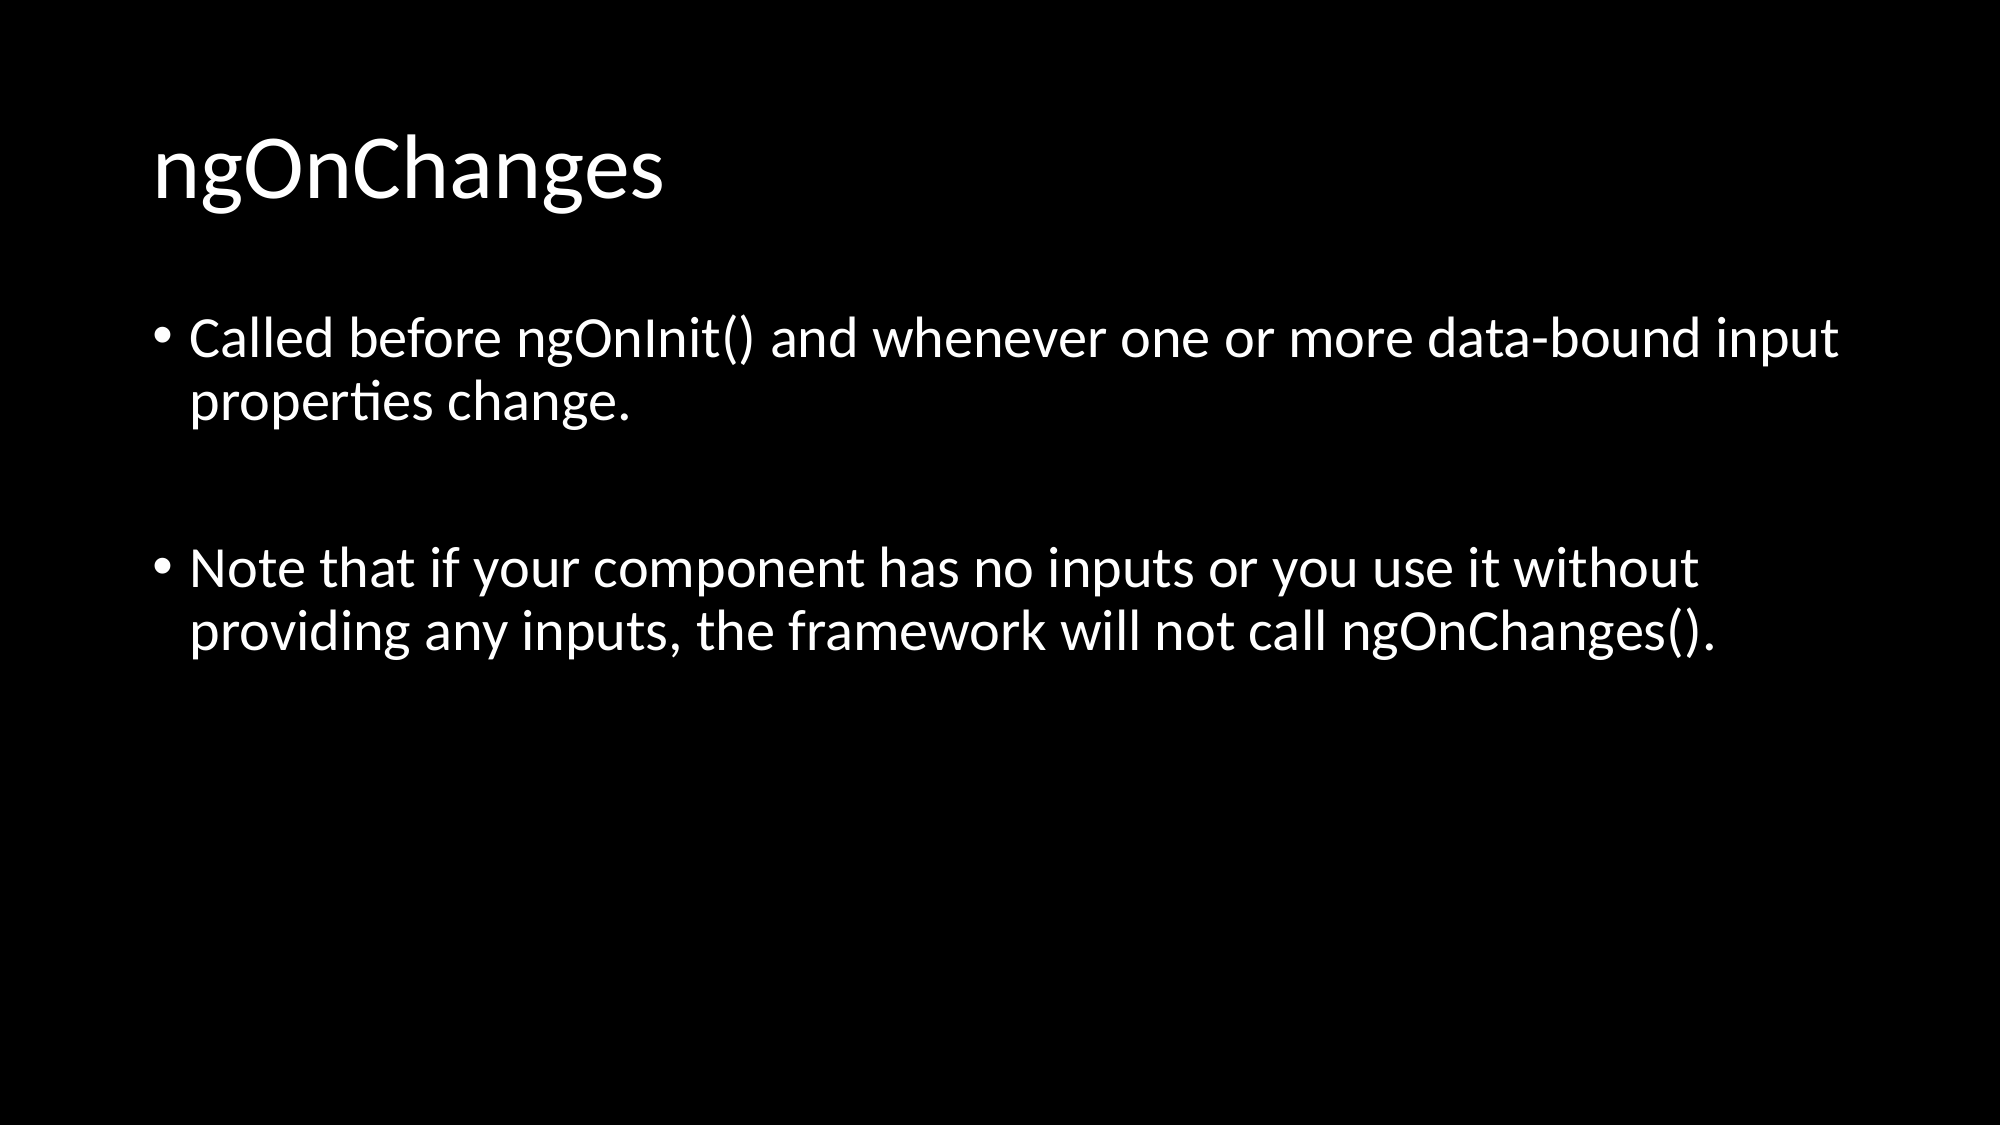

# ngOnChanges
Called before ngOnInit() and whenever one or more data-bound input properties change.

Note that if your component has no inputs or you use it without providing any inputs, the framework will not call ngOnChanges().